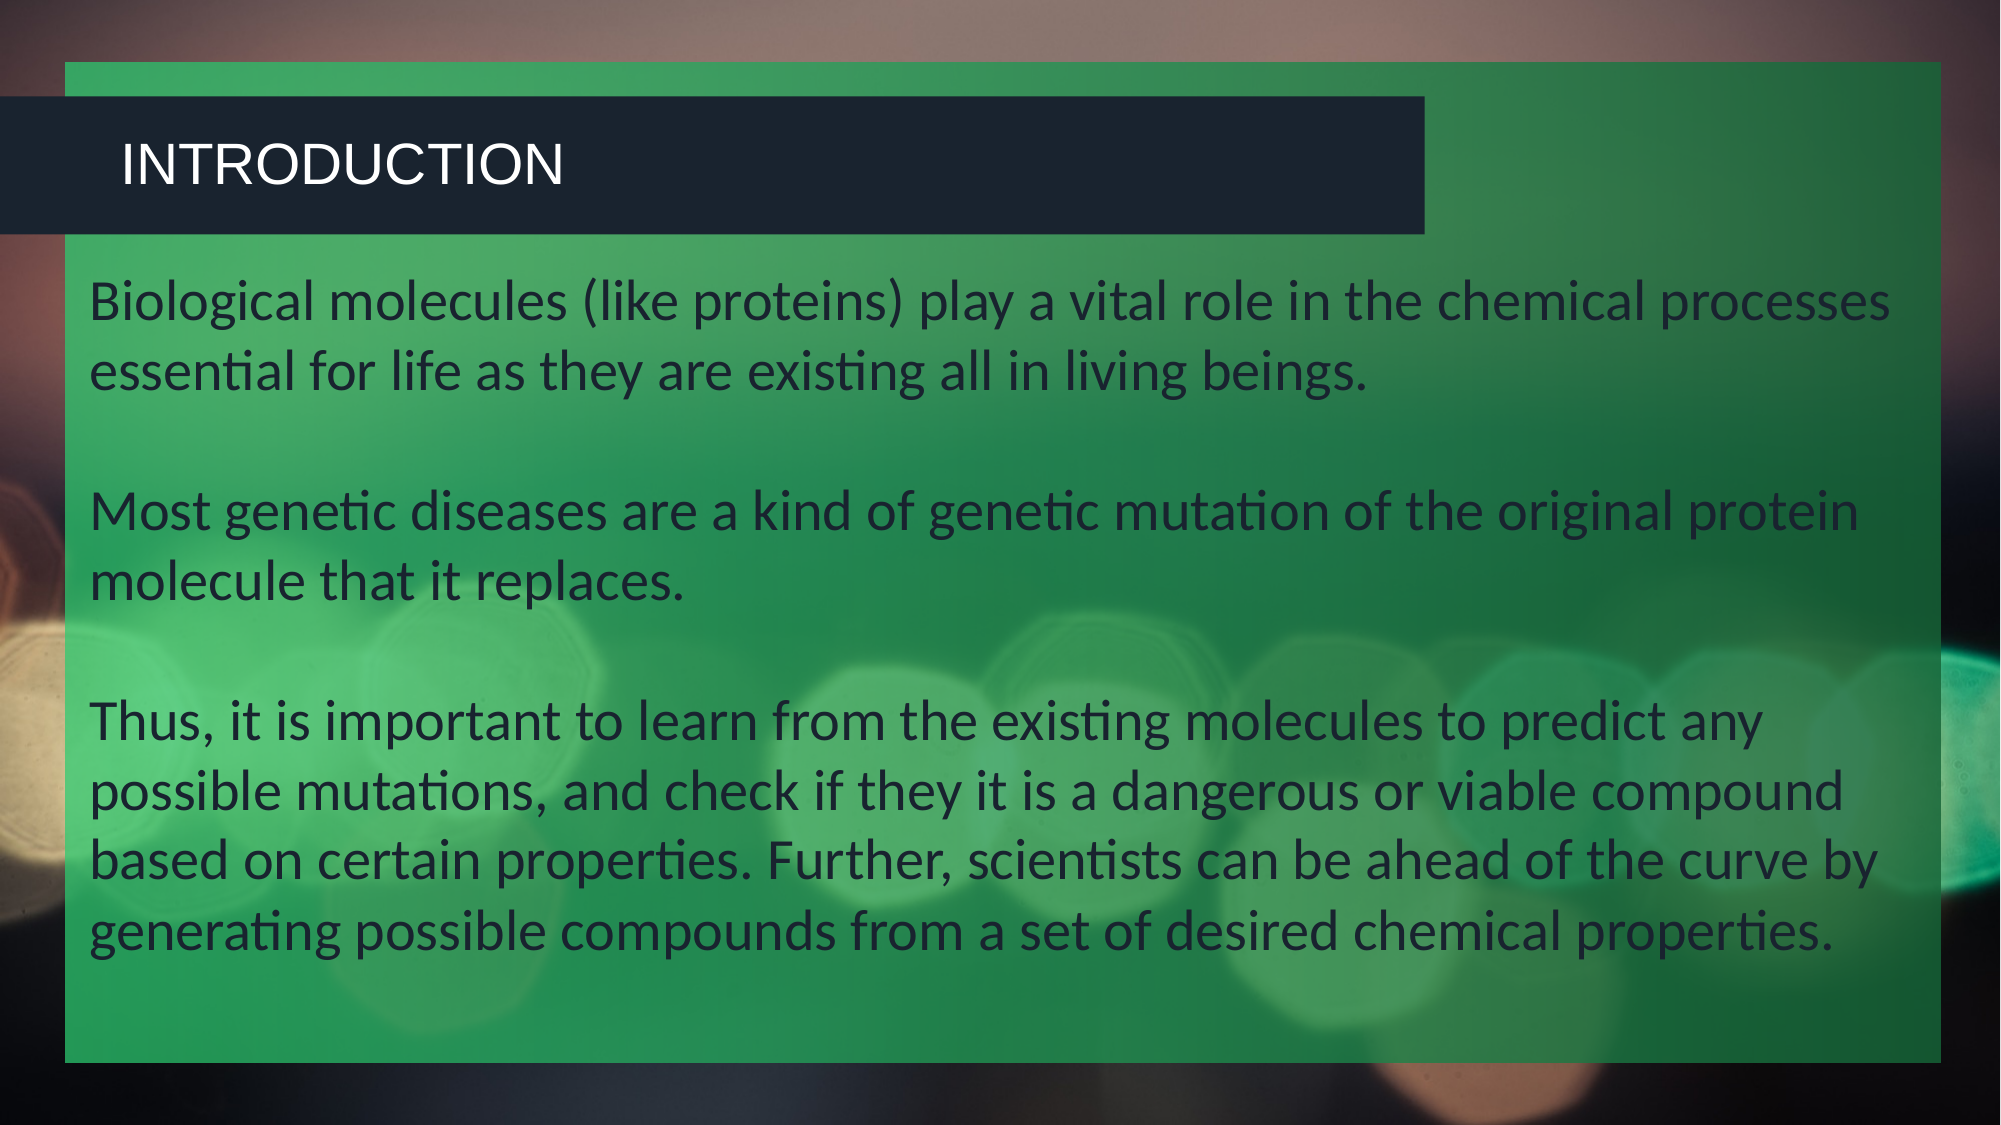

INTRODUCTION
Biological molecules (like proteins) play a vital role in the chemical processes essential for life as they are existing all in living beings.

Most genetic diseases are a kind of genetic mutation of the original protein molecule that it replaces.

Thus, it is important to learn from the existing molecules to predict any possible mutations, and check if they it is a dangerous or viable compound based on certain properties. Further, scientists can be ahead of the curve by generating possible compounds from a set of desired chemical properties.